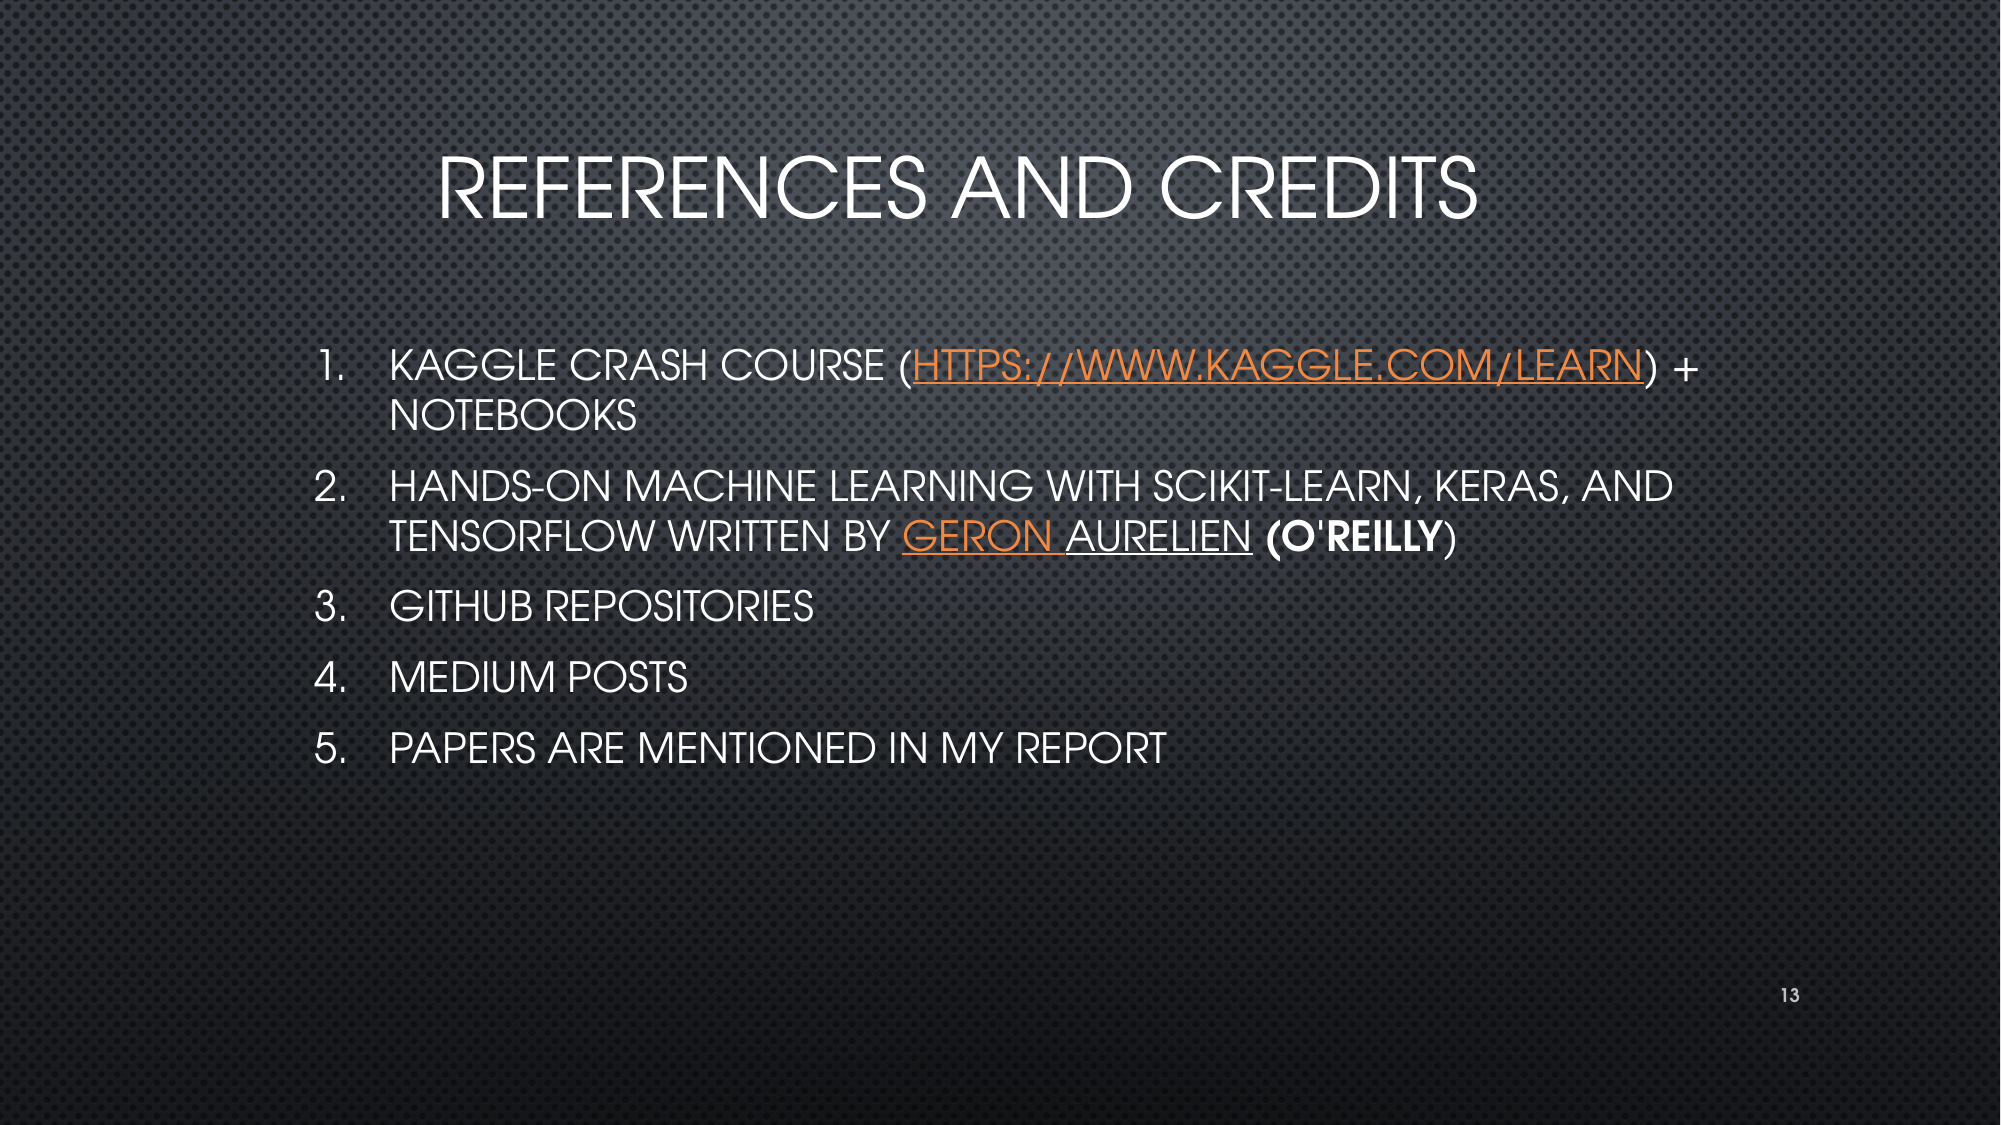

# References and credits
Kaggle crash course (https://www.kaggle.com/learn) + Notebooks
Hands-on Machine learning with Scikit-learn, Keras, and TensorFlow Written by Geron Aurelien (O'Reilly)
GitHub repositories
Medium posts
Papers are mentioned in my report
13